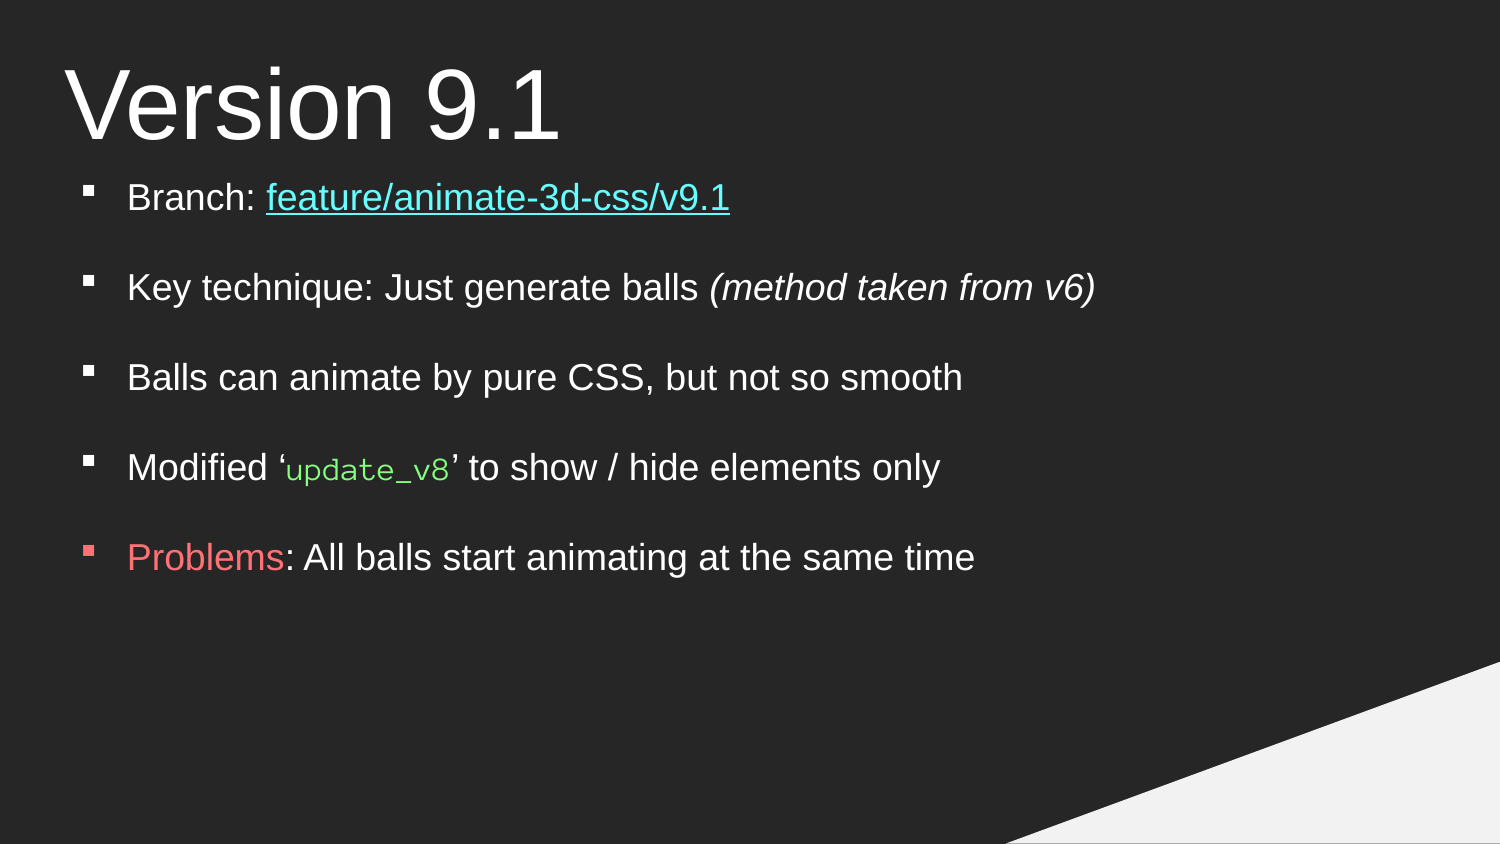

Version 9.1
Branch: feature/animate-3d-css/v9.1
Key technique: Just generate balls (method taken from v6)
Balls can animate by pure CSS, but not so smooth
Modified ‘update_v8’ to show / hide elements only
Problems: All balls start animating at the same time